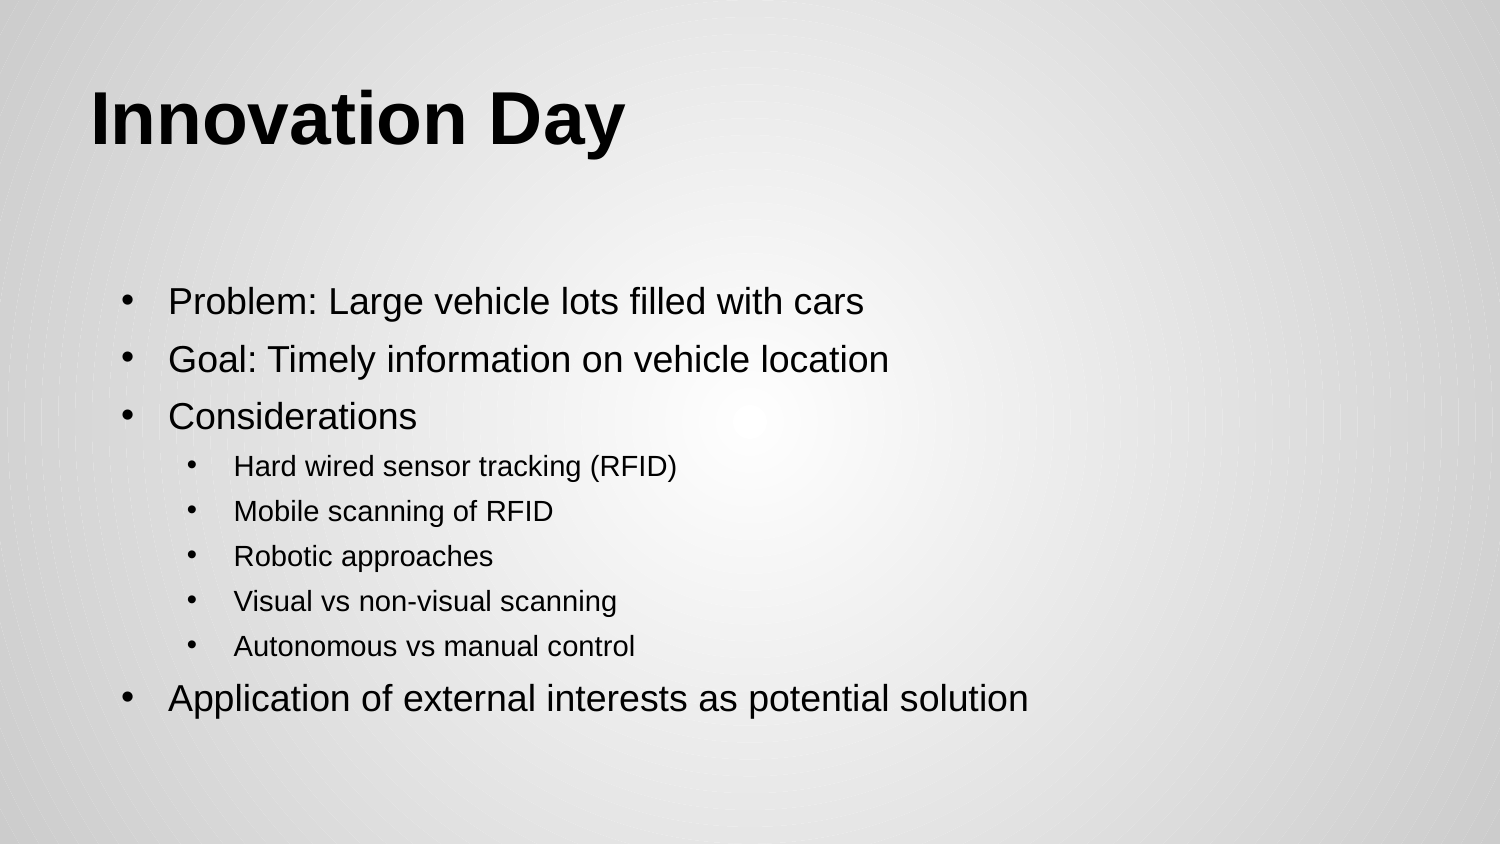

# Innovation Day

Problem: Large vehicle lots filled with cars
Goal: Timely information on vehicle location
Considerations
Hard wired sensor tracking (RFID)
Mobile scanning of RFID
Robotic approaches
Visual vs non-visual scanning
Autonomous vs manual control
Application of external interests as potential solution